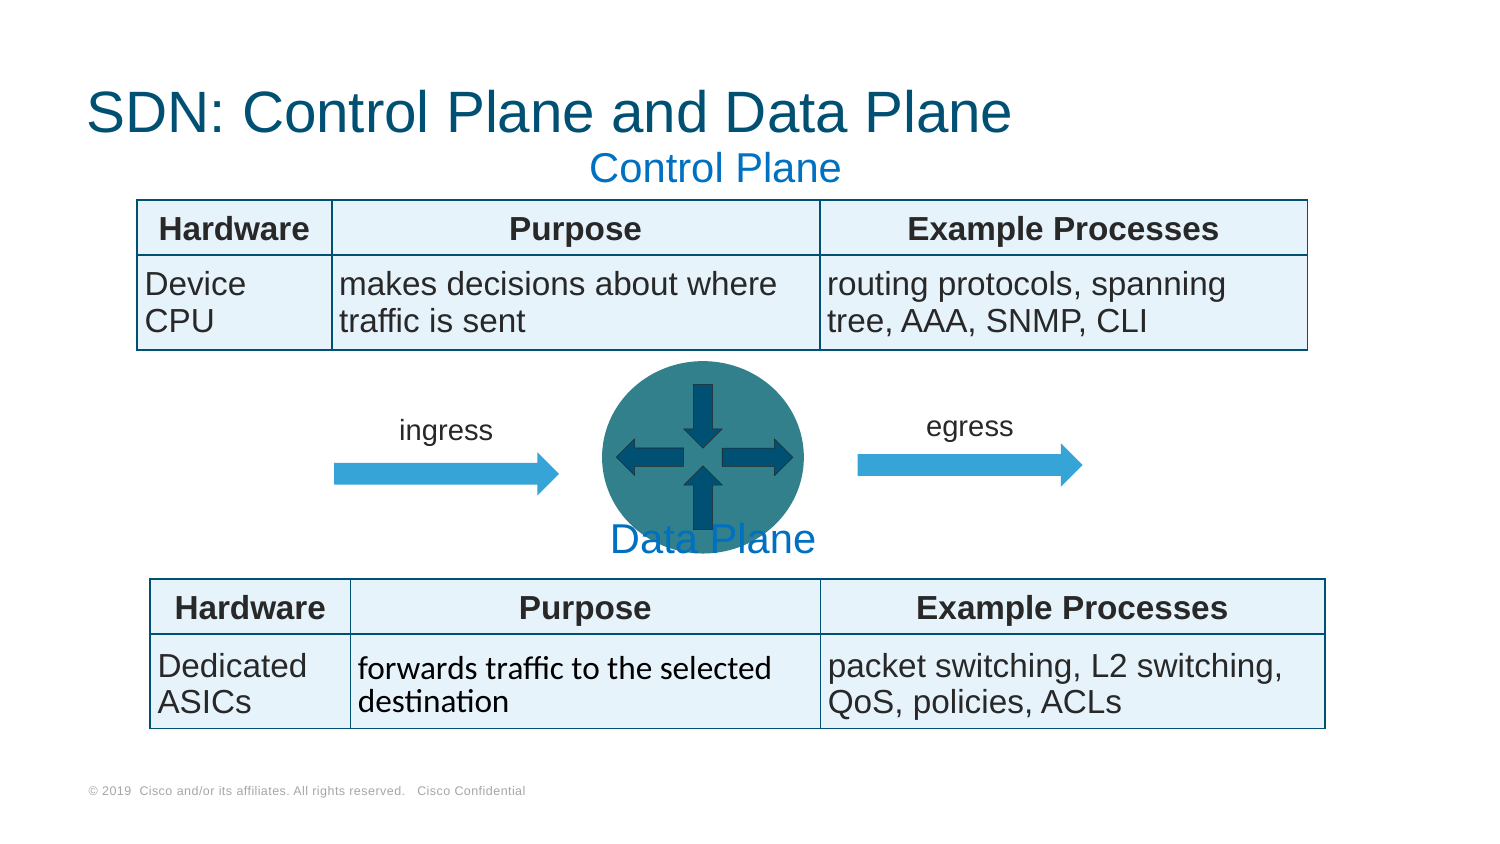

# SDN: Control Plane and Data Plane
Control Plane
| Hardware | Purpose | Example Processes |
| --- | --- | --- |
| Device CPU | makes decisions about where traffic is sent | routing protocols, spanning tree, AAA, SNMP, CLI |

egress
ingress

Data Plane
| Hardware | Purpose | Example Processes |
| --- | --- | --- |
| Dedicated ASICs | forwards traffic to the selected destination | packet switching, L2 switching, QoS, policies, ACLs |